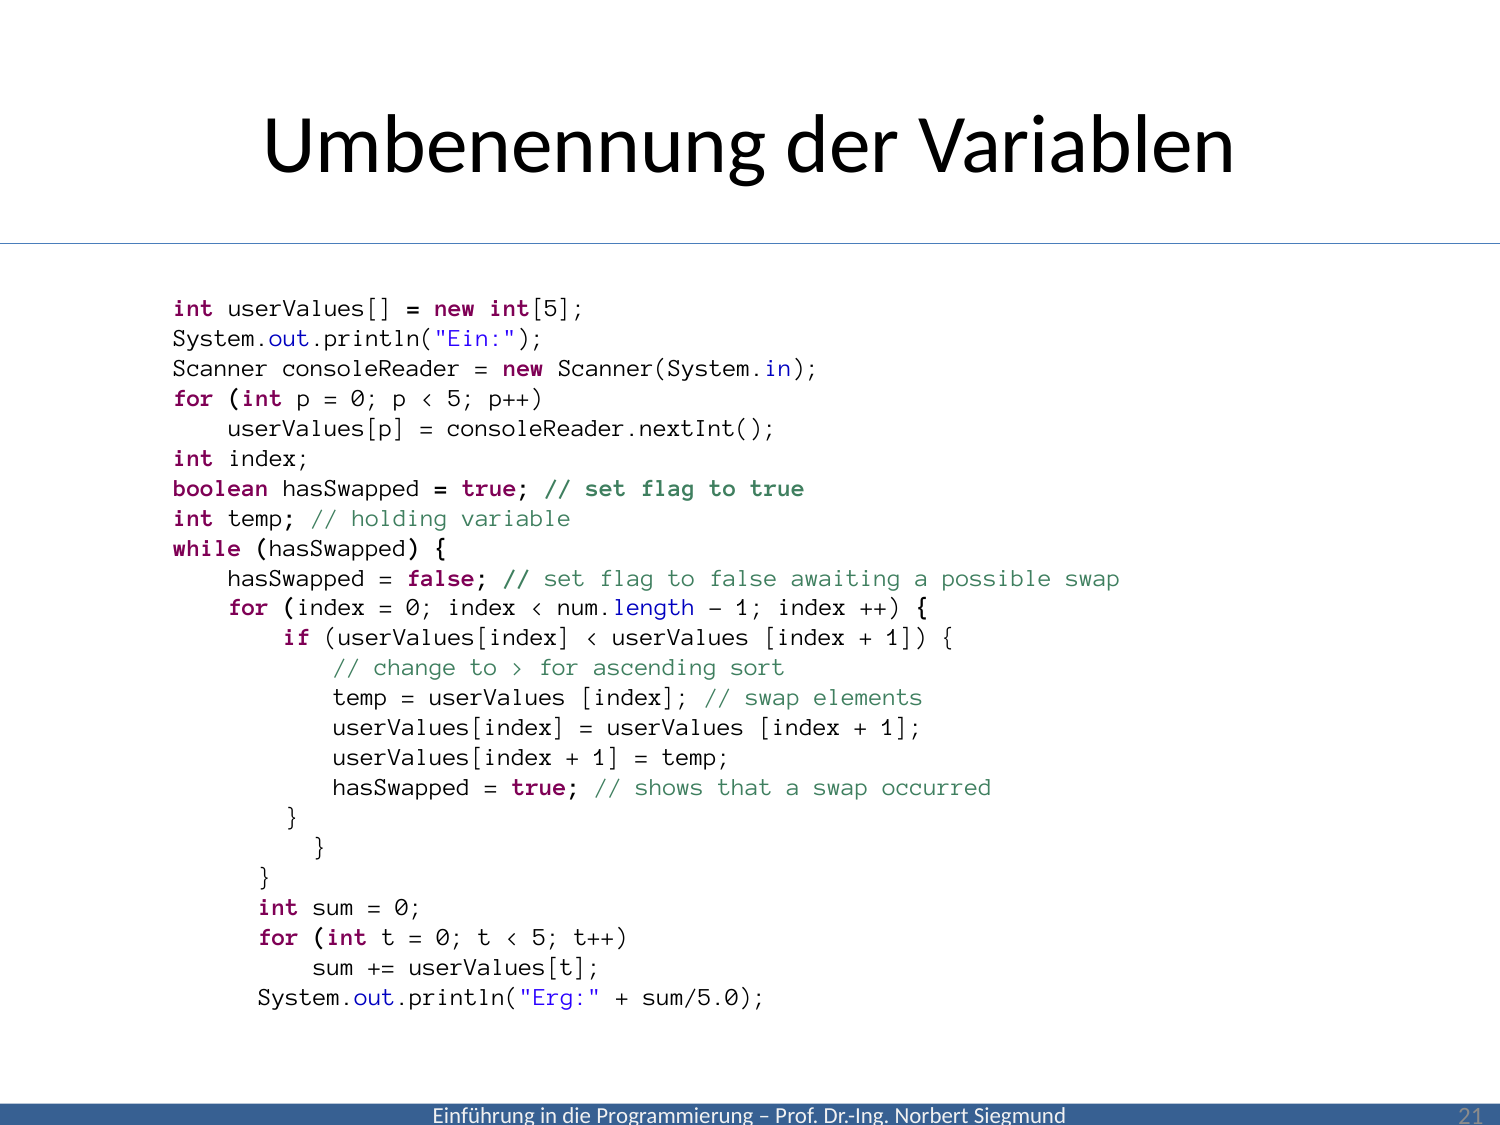

# Umbenennung der Variablen

int userValues[] = new int[5];
System.out.println("Ein:");
Scanner consoleReader = new Scanner(System.in);
for (int p = 0; p < 5; p++)
    userValues[p] = consoleReader.nextInt();
int index;
boolean hasSwapped = true; // set flag to true
int temp; // holding variable
while (hasSwapped) {
    hasSwapped = false; // set flag to false awaiting a possible swap
    for (index = 0; index < num.length - 1; index ++) {
        if (userValues[index] < userValues [index + 1]) {
// change to > for ascending sort
temp = userValues [index]; // swap elements
userValues[index] = userValues [index + 1];
userValues[index + 1] = temp;
hasSwapped = true; // shows that a swap occurred
  }
    }
}
int sum = 0;
for (int t = 0; t < 5; t++)
    sum += userValues[t];
System.out.println("Erg:" + sum/5.0);

21